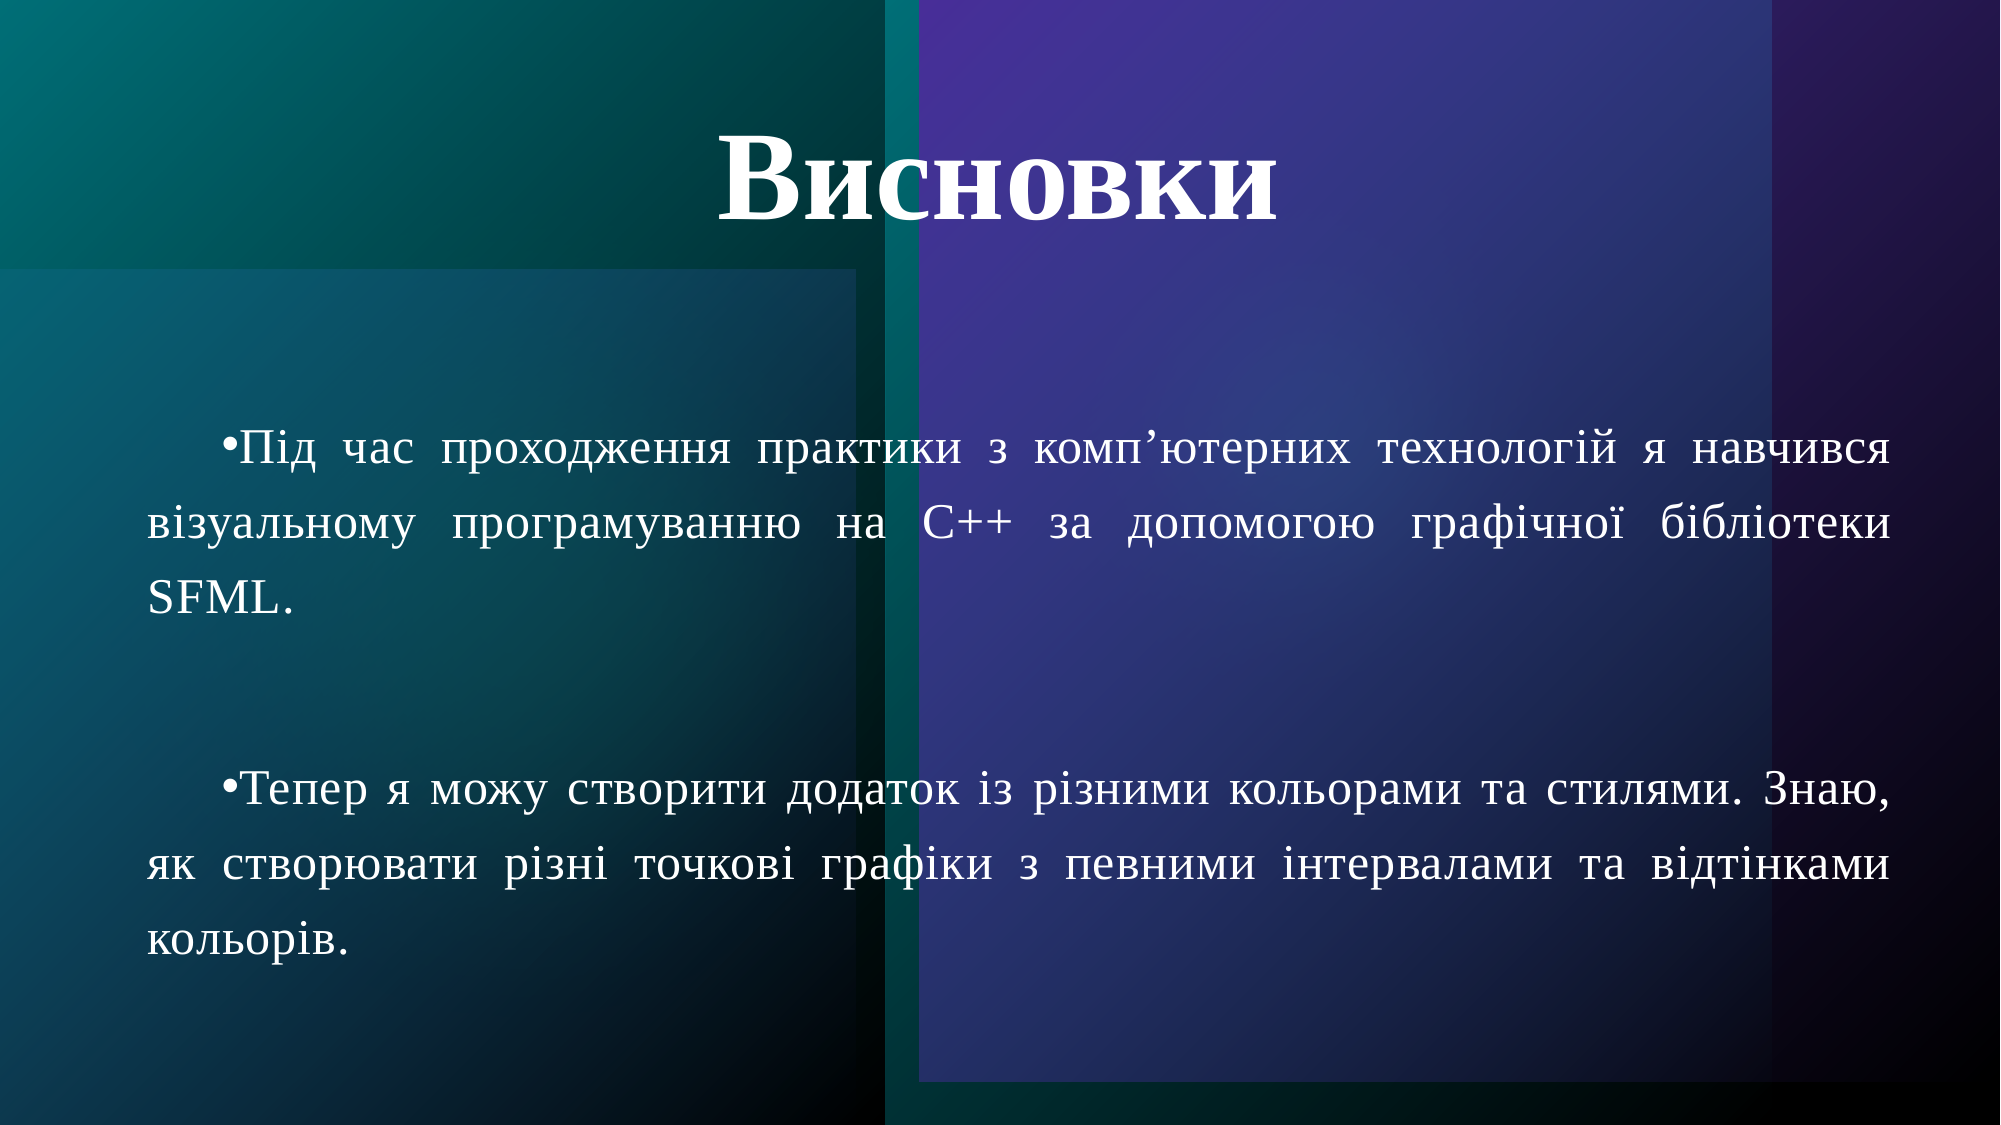

# Висновки
Під час проходження практики з комп’ютерних технологій я навчився візуальному програмуванню на C++ за допомогою графічної бібліотеки SFML.

Тепер я можу створити додаток із різними кольорами та стилями. Знаю, як створювати різні точкові графіки з певними інтервалами та відтінками кольорів.